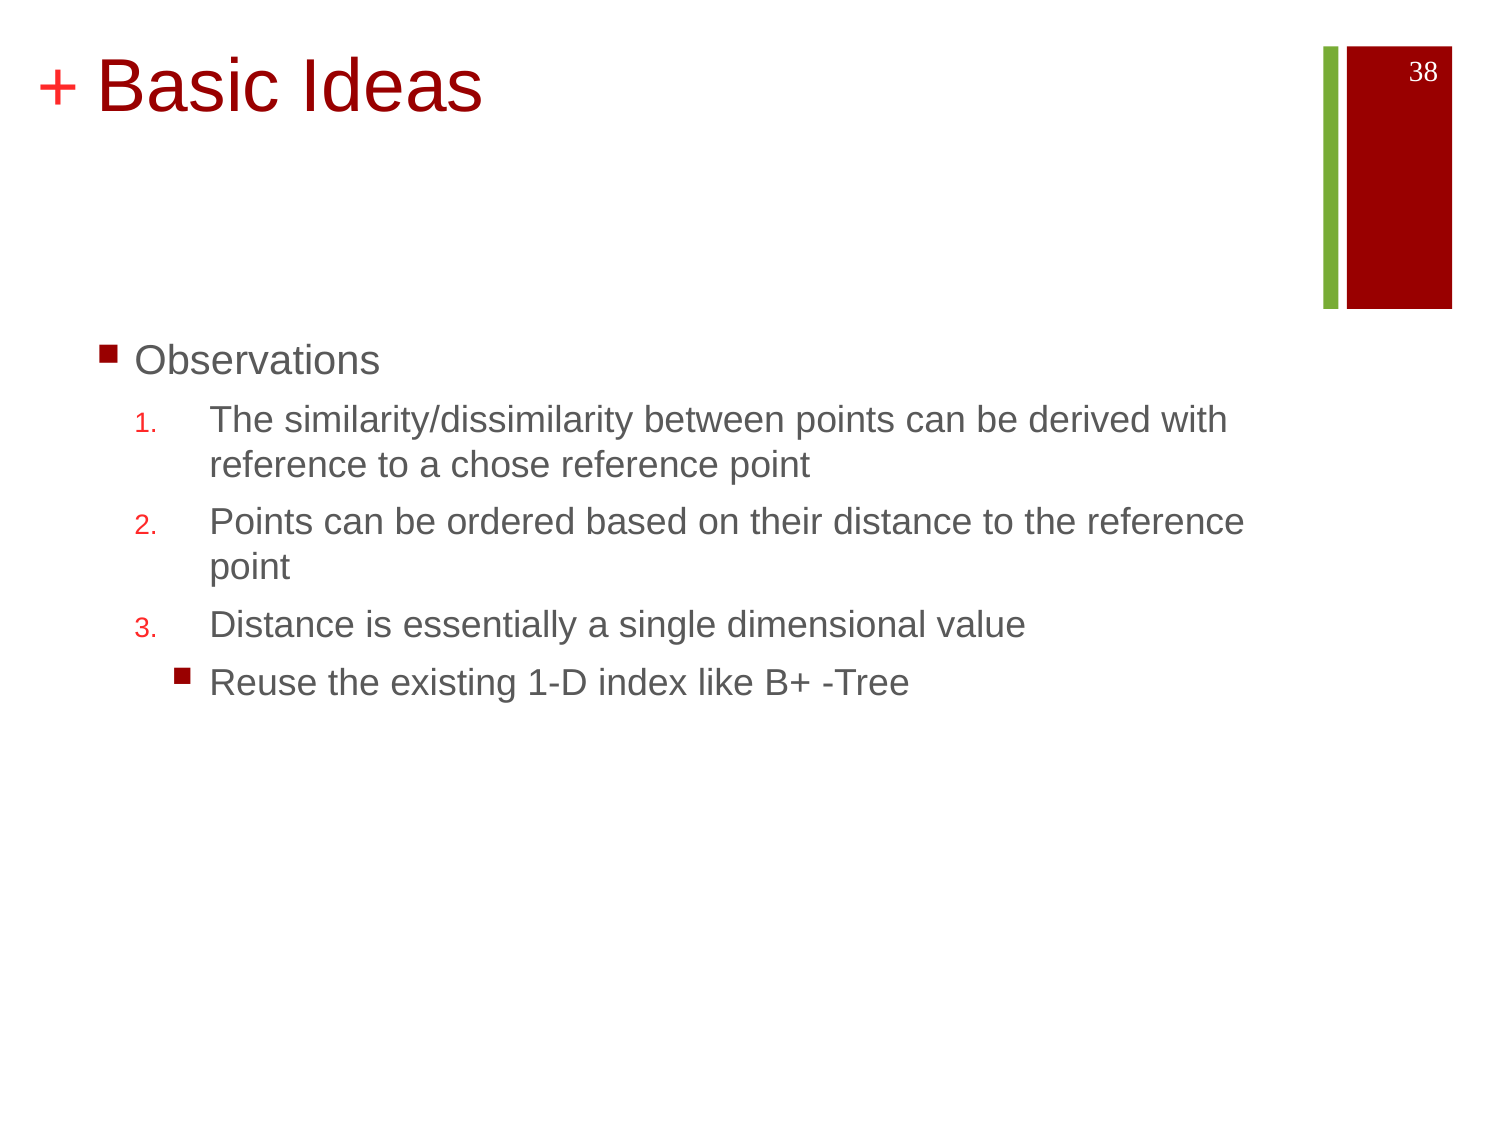

# Basic Ideas
38
Observations
The similarity/dissimilarity between points can be derived with reference to a chose reference point
Points can be ordered based on their distance to the reference point
Distance is essentially a single dimensional value
Reuse the existing 1-D index like B+ -Tree